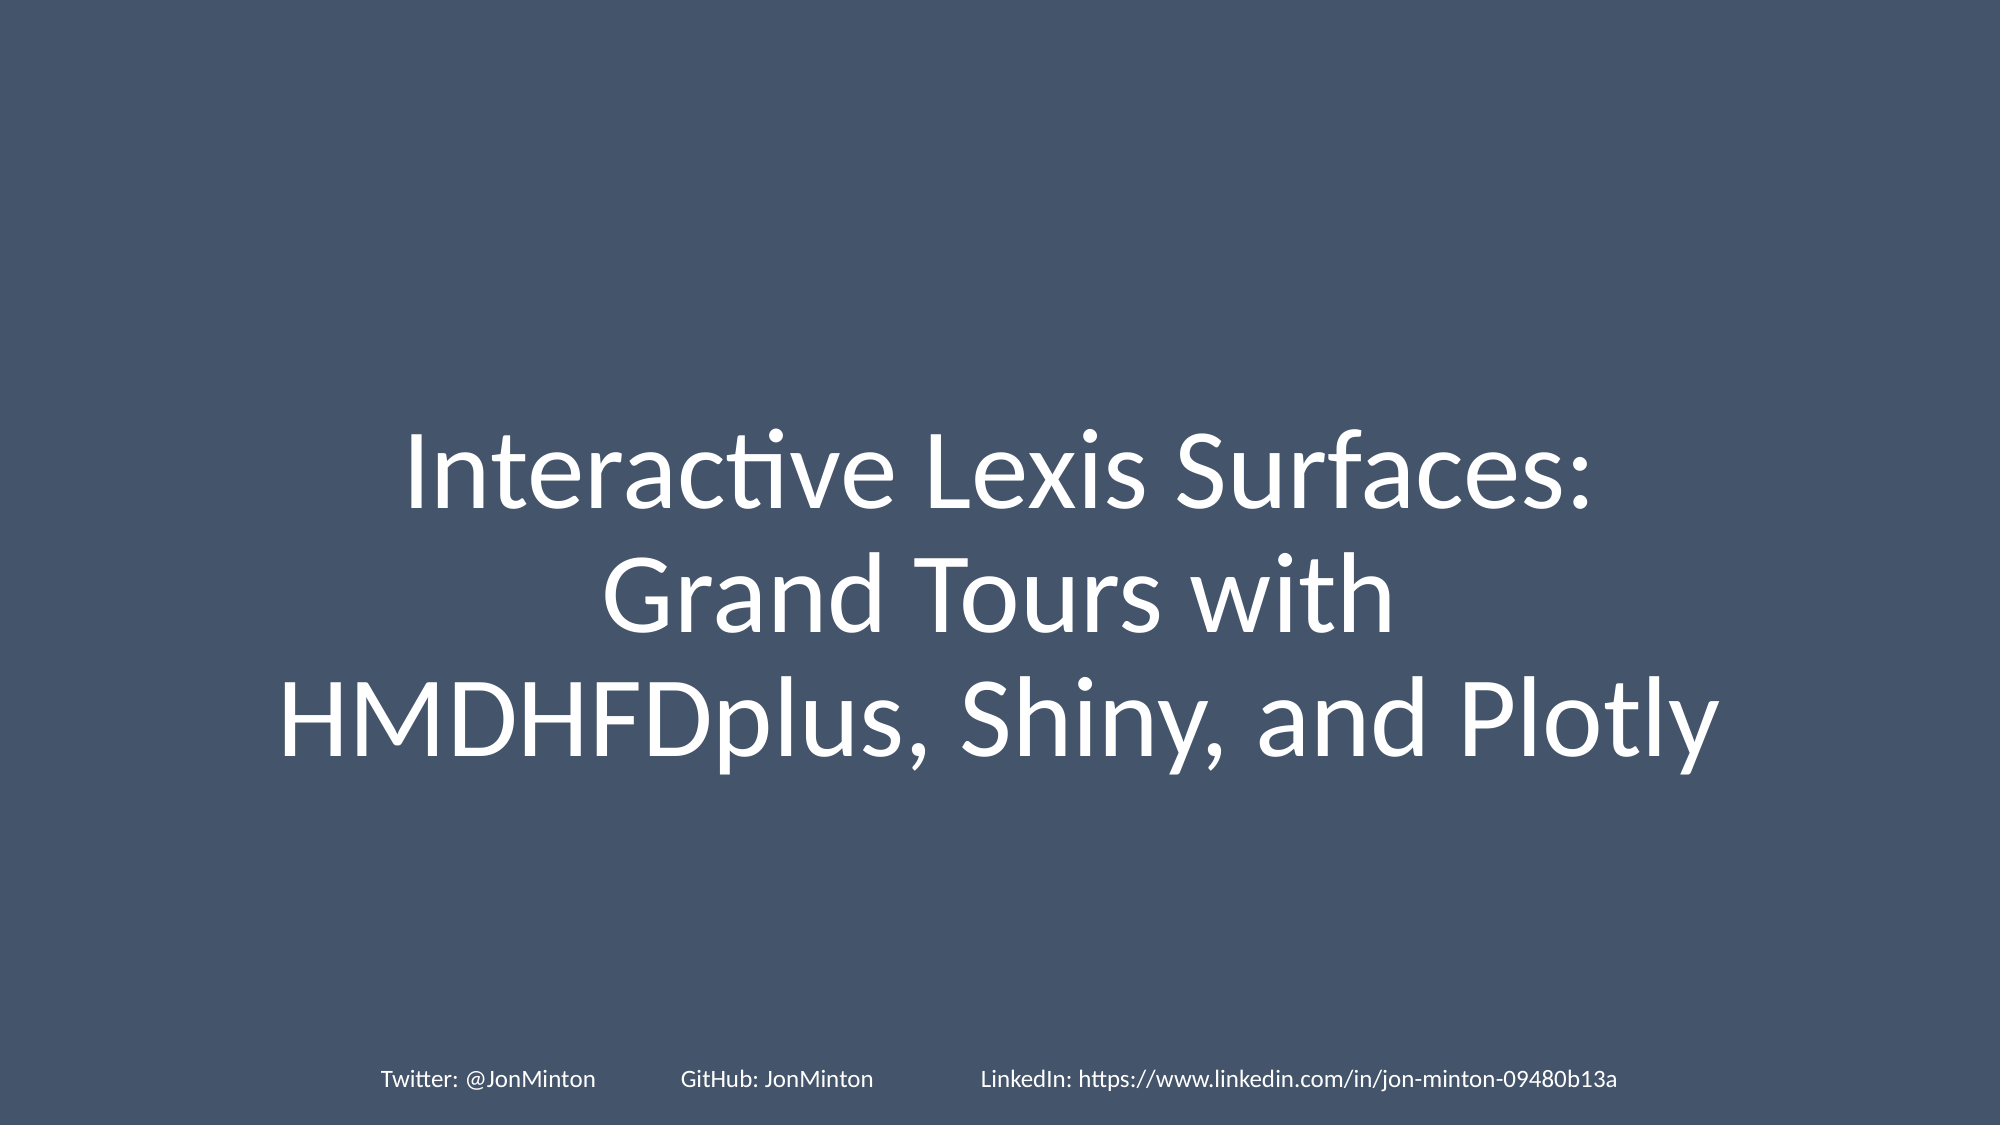

# Interactive Lexis Surfaces: Grand Tours with HMDHFDplus, Shiny, and Plotly
Twitter: @JonMinton 	GitHub: JonMinton 	LinkedIn: https://www.linkedin.com/in/jon-minton-09480b13a